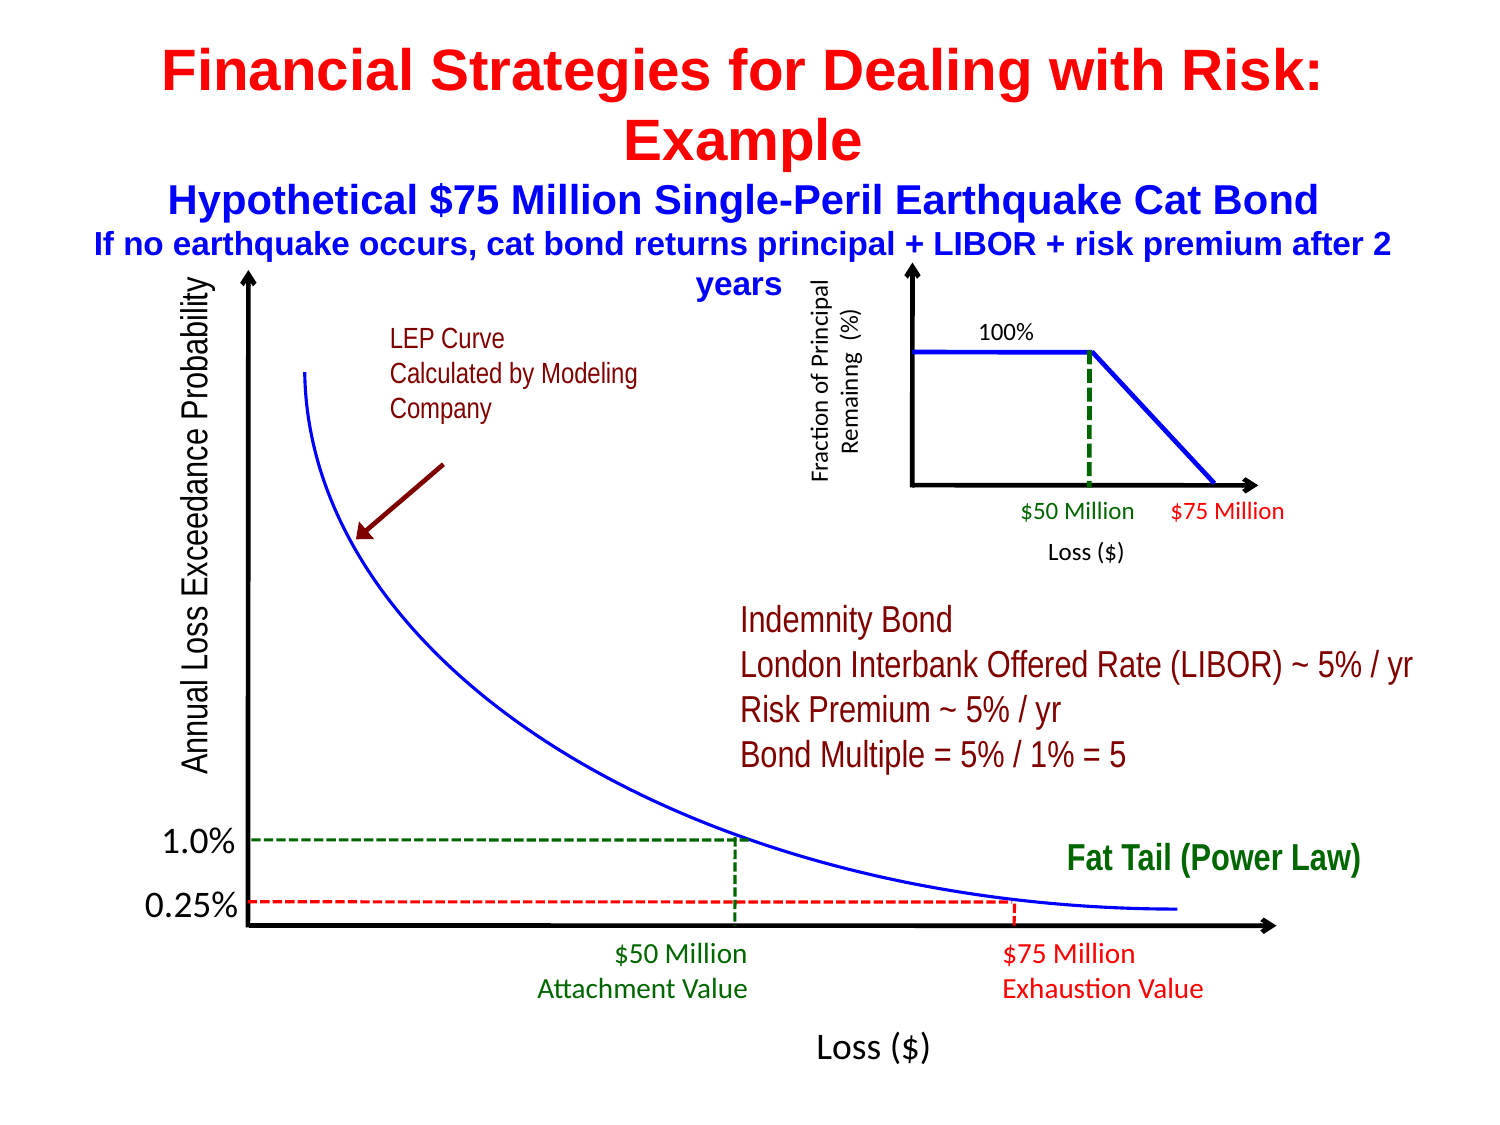

Annual Loss Exceedance Probability
1.0%
0.25%
$50 Million
Attachment Value
$75 Million
Exhaustion Value
Loss ($)
LEP Curve
Calculated by Modeling Company
Financial Strategies for Dealing with Risk: Example
Hypothetical $75 Million Single-Peril Earthquake Cat Bond
If no earthquake occurs, cat bond returns principal + LIBOR + risk premium after 2 years
100%
Fraction of Principal Remainng  (%)
$50 Million
$75 Million
Loss ($)
Indemnity Bond
London Interbank Offered Rate (LIBOR) ~ 5% / yr
Risk Premium ~ 5% / yr
Bond Multiple = 5% / 1% = 5
Fat Tail (Power Law)